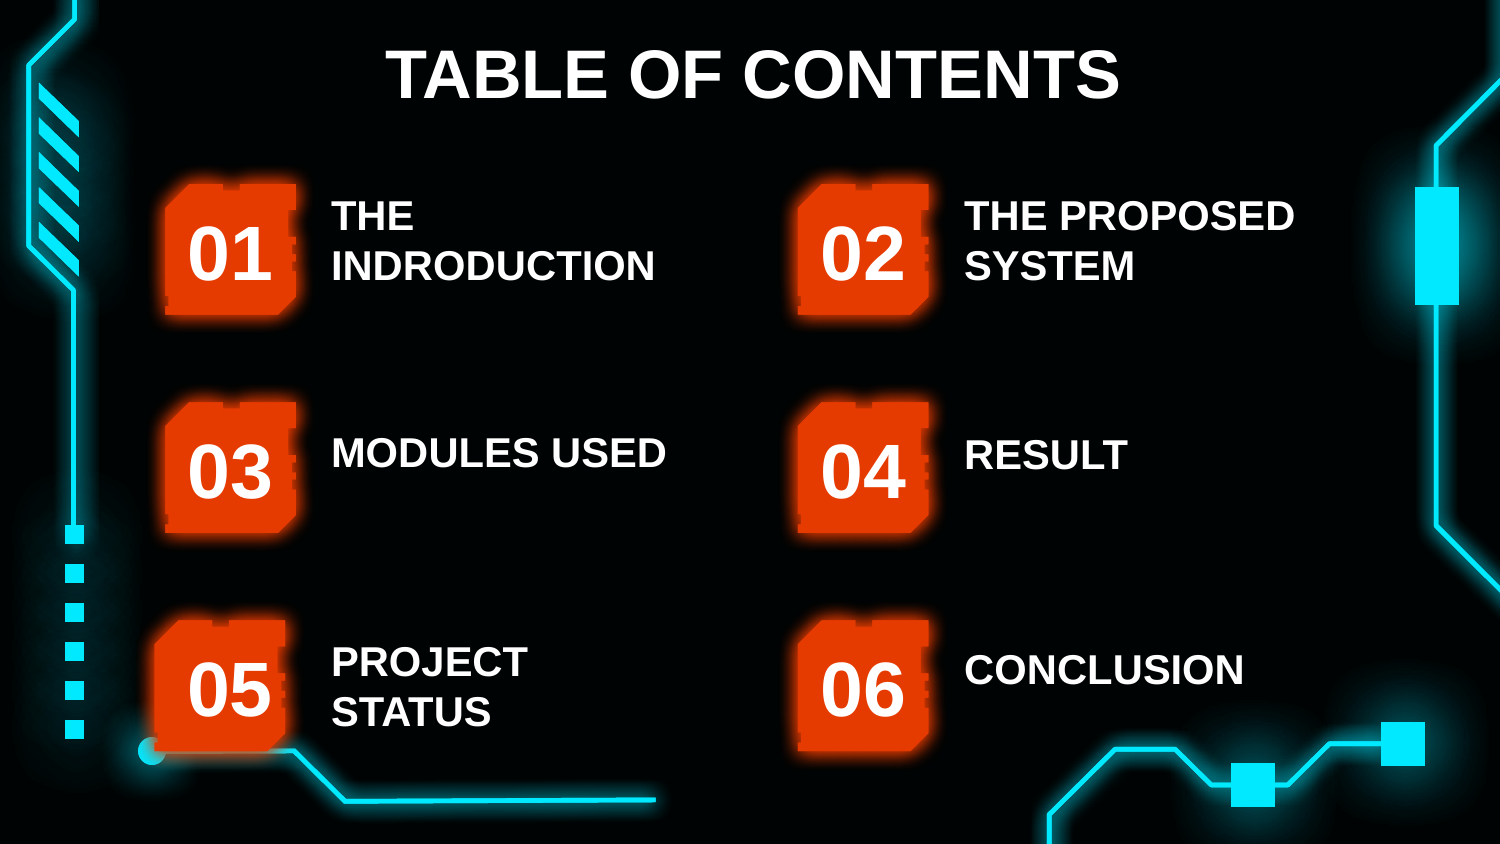

# TABLE OF CONTENTS

THE INDRODUCTION

THE PROPOSED SYSTEM
01
02

03
04
MODULES USED
RESULT

PROJECT
STATUS
05
06
CONCLUSION